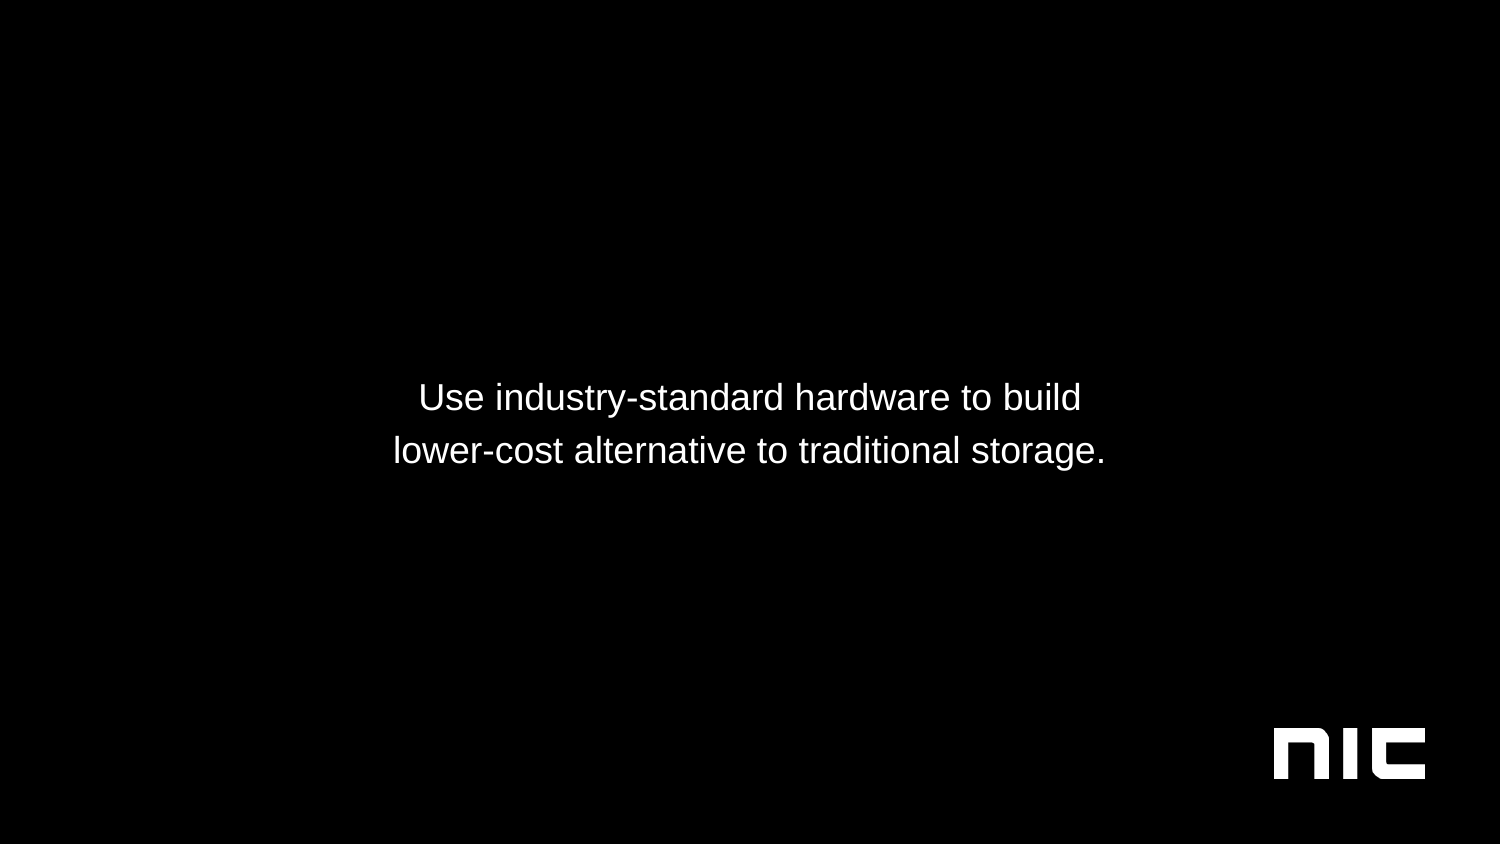

Use industry-standard hardware to build
lower-cost alternative to traditional storage.